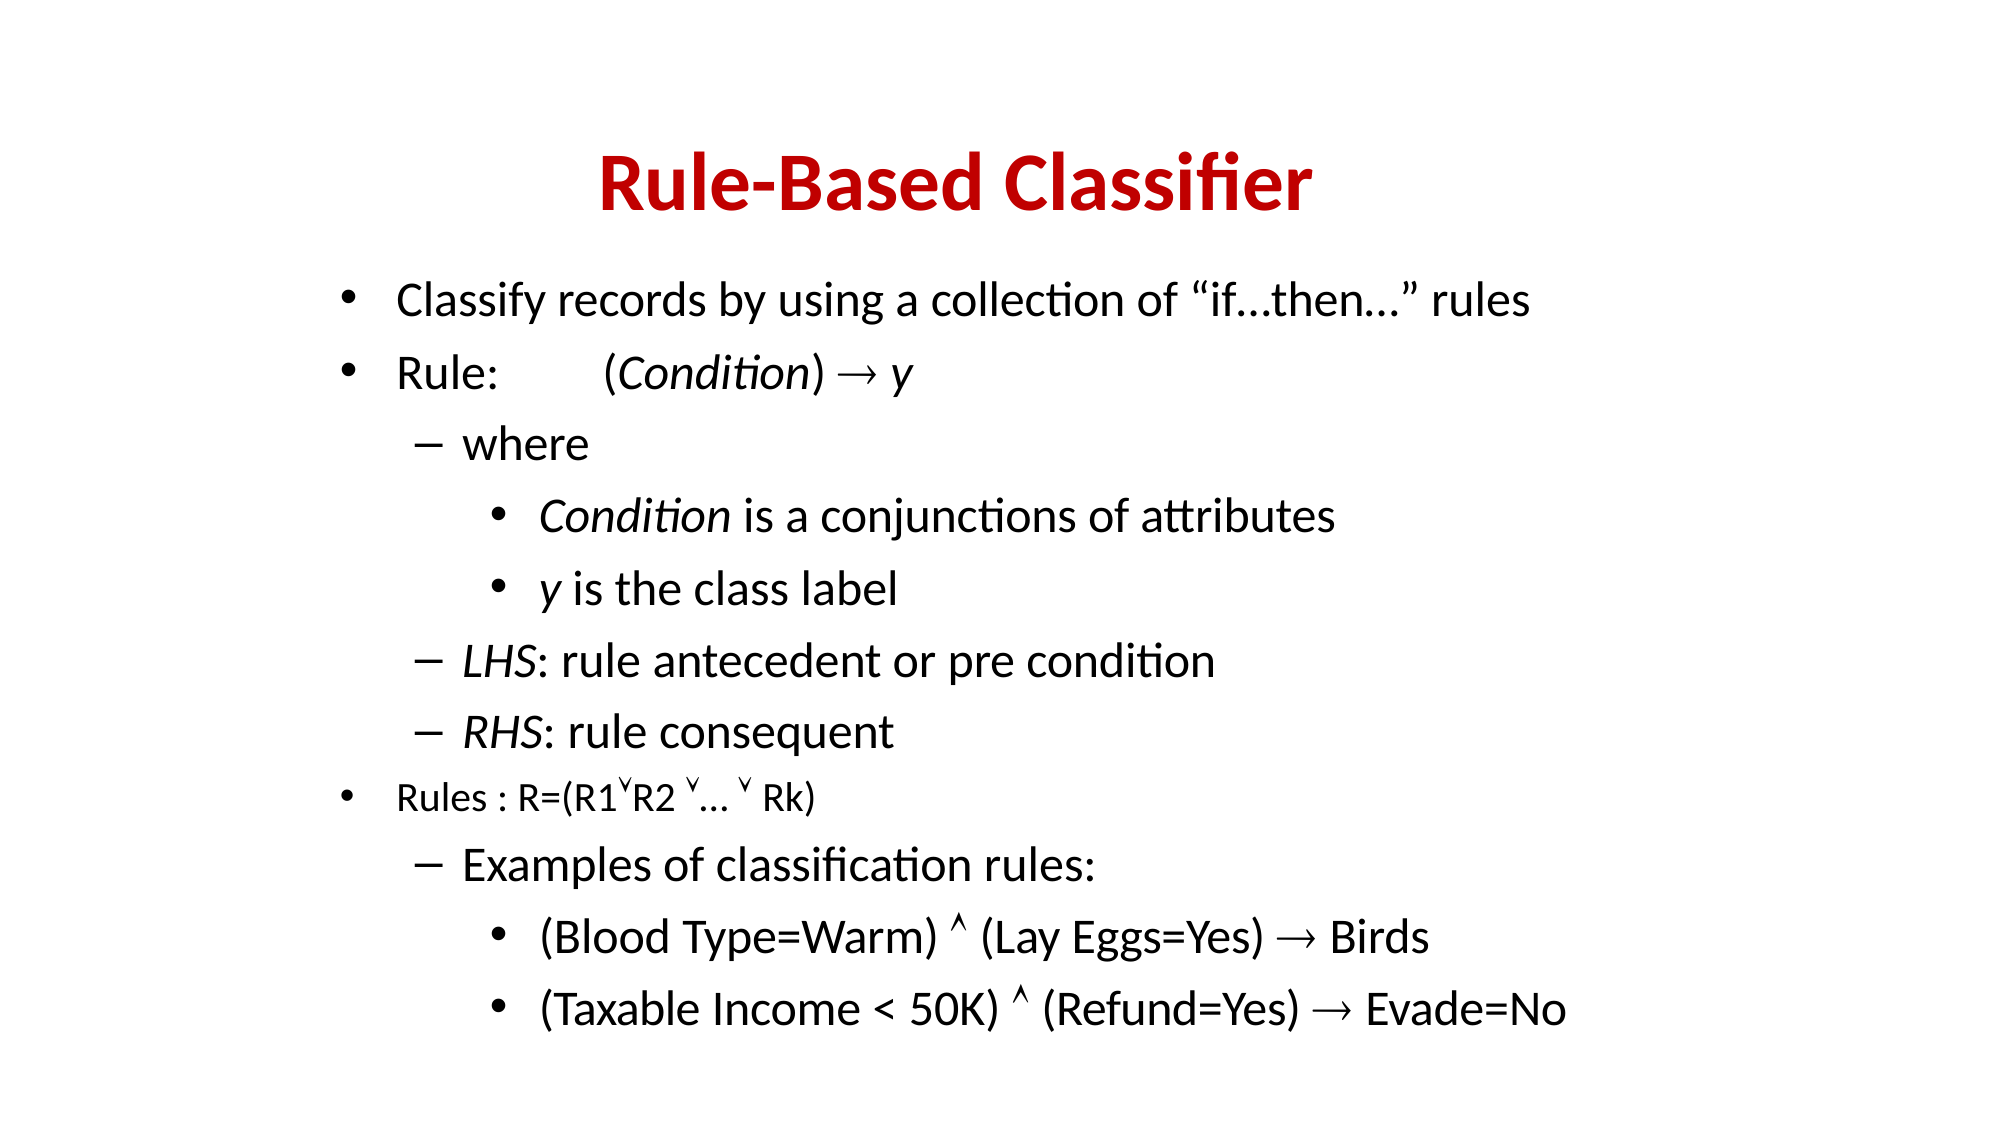

# Rule-Based Classifier
Classify records by using a collection of “if…then…” rules
Rule:	(Condition) → y
where
Condition is a conjunctions of attributes
y is the class label
LHS: rule antecedent or pre condition
RHS: rule consequent
Rules : R=(R1∨R2 ∨… ∨ Rk)
Examples of classification rules:
(Blood Type=Warm) ∧ (Lay Eggs=Yes) → Birds
(Taxable Income < 50K) ∧ (Refund=Yes) → Evade=No